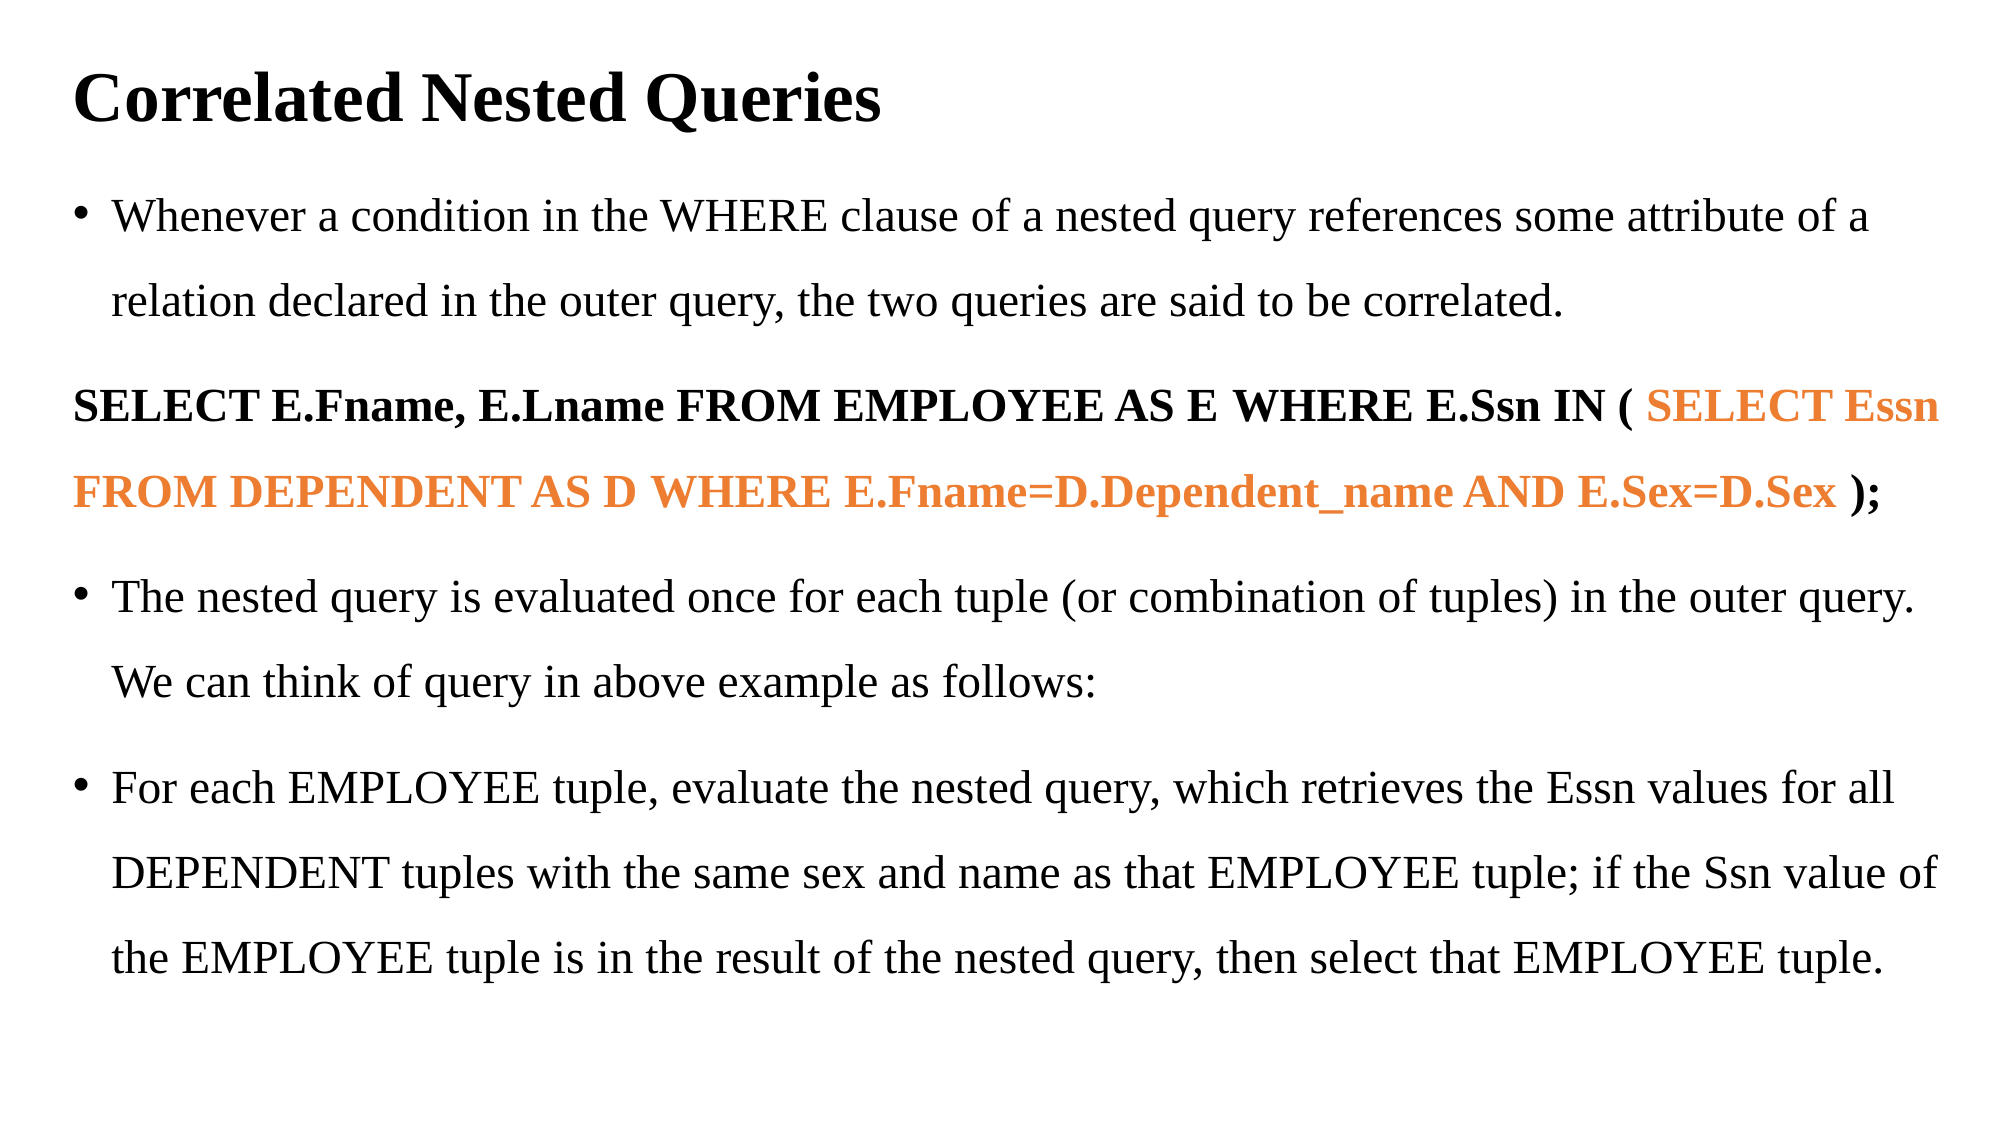

Correlated Nested Queries
Whenever a condition in the WHERE clause of a nested query references some attribute of a relation declared in the outer query, the two queries are said to be correlated.
SELECT E.Fname, E.Lname FROM EMPLOYEE AS E WHERE E.Ssn IN ( SELECT Essn FROM DEPENDENT AS D WHERE E.Fname=D.Dependent_name AND E.Sex=D.Sex );
The nested query is evaluated once for each tuple (or combination of tuples) in the outer query. We can think of query in above example as follows:
For each EMPLOYEE tuple, evaluate the nested query, which retrieves the Essn values for all DEPENDENT tuples with the same sex and name as that EMPLOYEE tuple; if the Ssn value of the EMPLOYEE tuple is in the result of the nested query, then select that EMPLOYEE tuple.